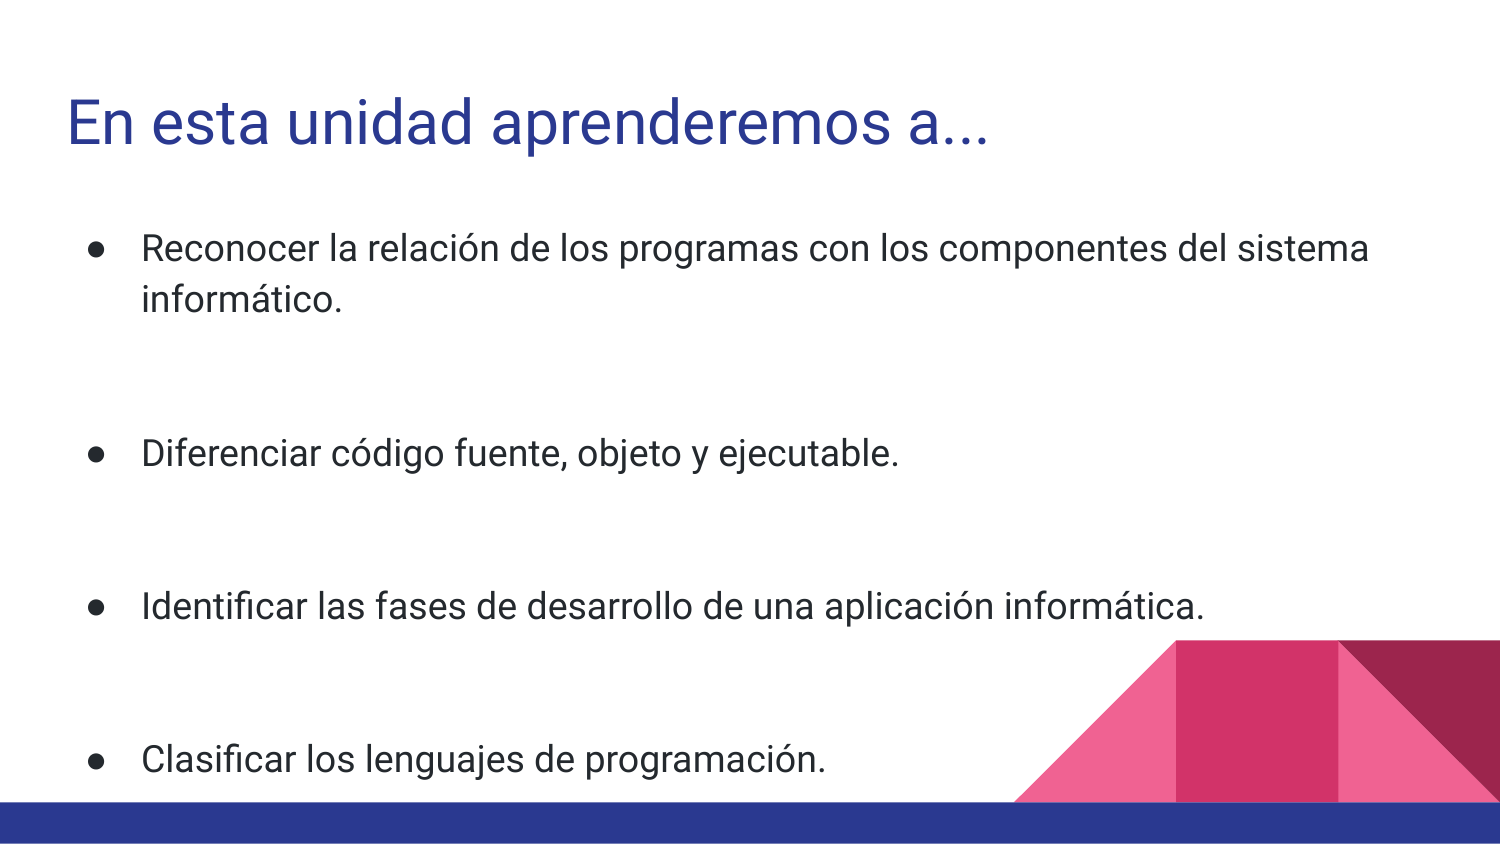

# En esta unidad aprenderemos a...
Reconocer la relación de los programas con los componentes del sistema informático.

Diferenciar código fuente, objeto y ejecutable.

Identificar las fases de desarrollo de una aplicación informática.

Clasificar los lenguajes de programación.